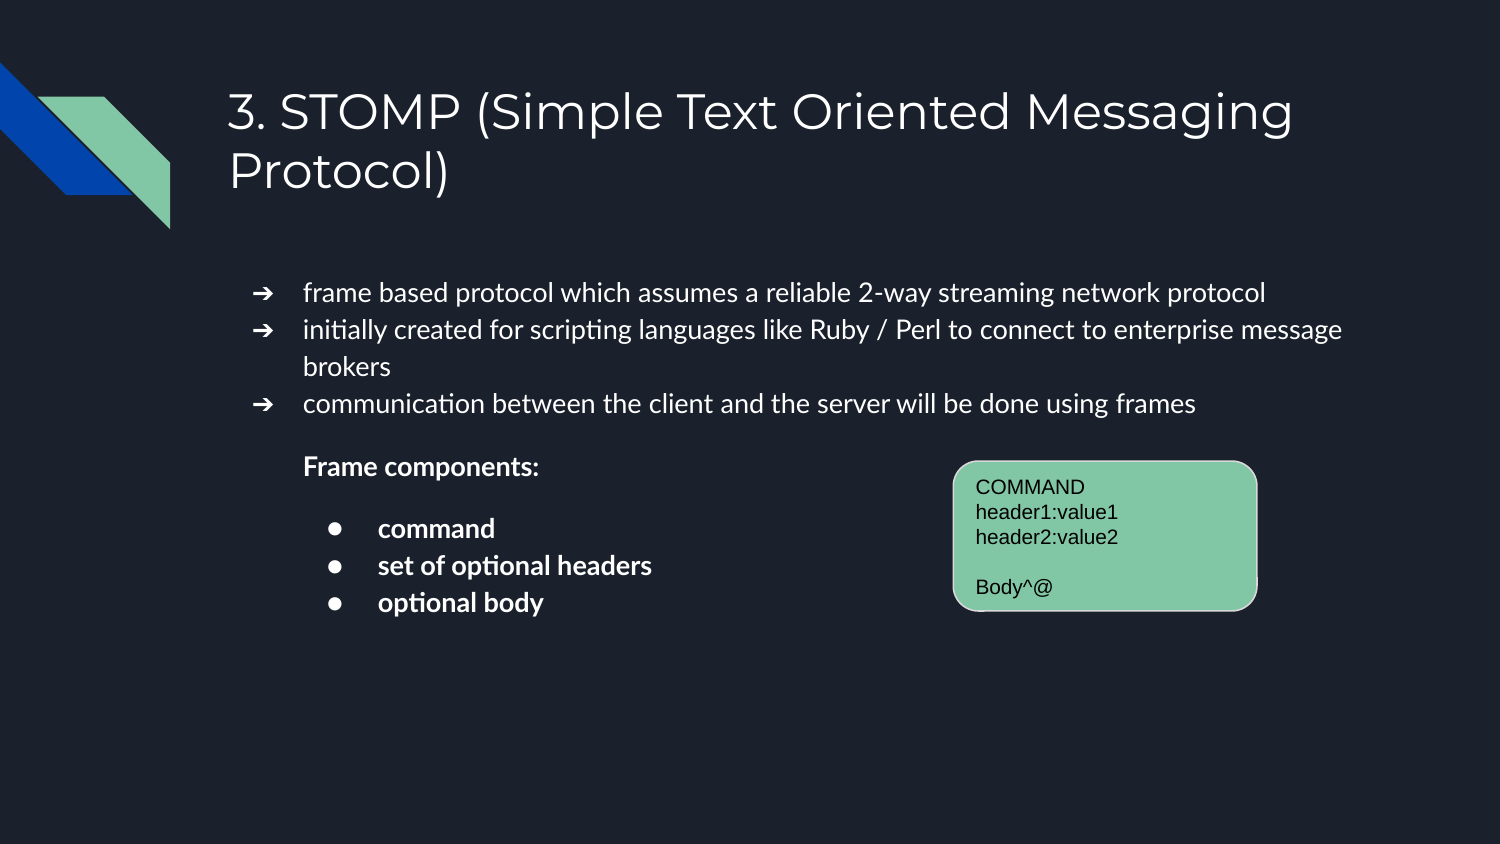

# 3. STOMP (Simple Text Oriented Messaging Protocol)
frame based protocol which assumes a reliable 2-way streaming network protocol
initially created for scripting languages like Ruby / Perl to connect to enterprise message brokers
communication between the client and the server will be done using frames
Frame components:
command
set of optional headers
optional body

COMMAND
header1:value1
header2:value2

Body^@